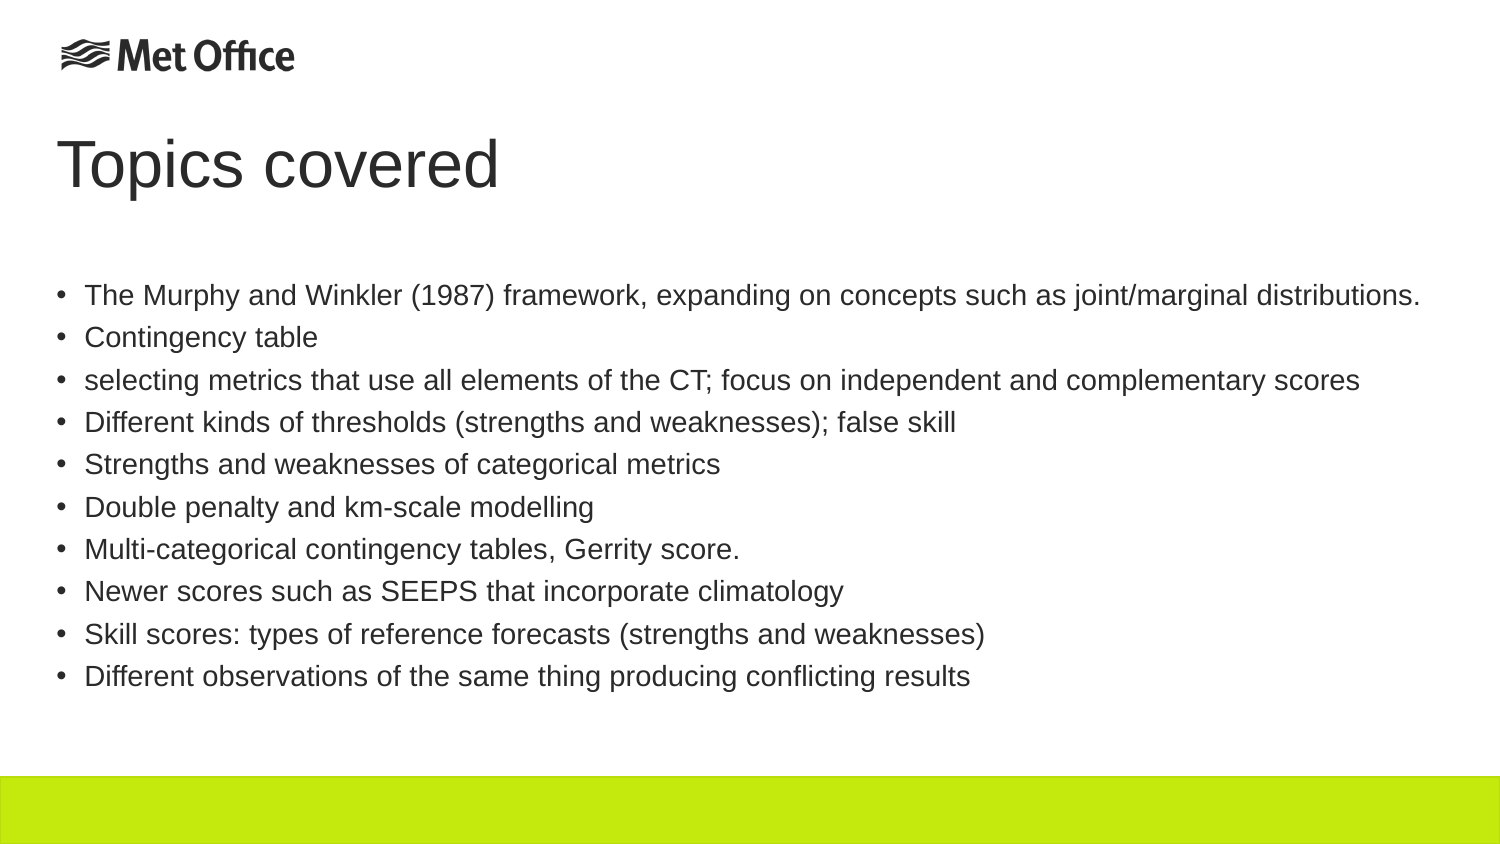

# Topics covered

The Murphy and Winkler (1987) framework, expanding on concepts such as joint/marginal distributions.
Contingency table
selecting metrics that use all elements of the CT; focus on independent and complementary scores
Different kinds of thresholds (strengths and weaknesses); false skill
Strengths and weaknesses of categorical metrics
Double penalty and km-scale modelling
Multi-categorical contingency tables, Gerrity score.
Newer scores such as SEEPS that incorporate climatology
Skill scores: types of reference forecasts (strengths and weaknesses)
Different observations of the same thing producing conflicting results